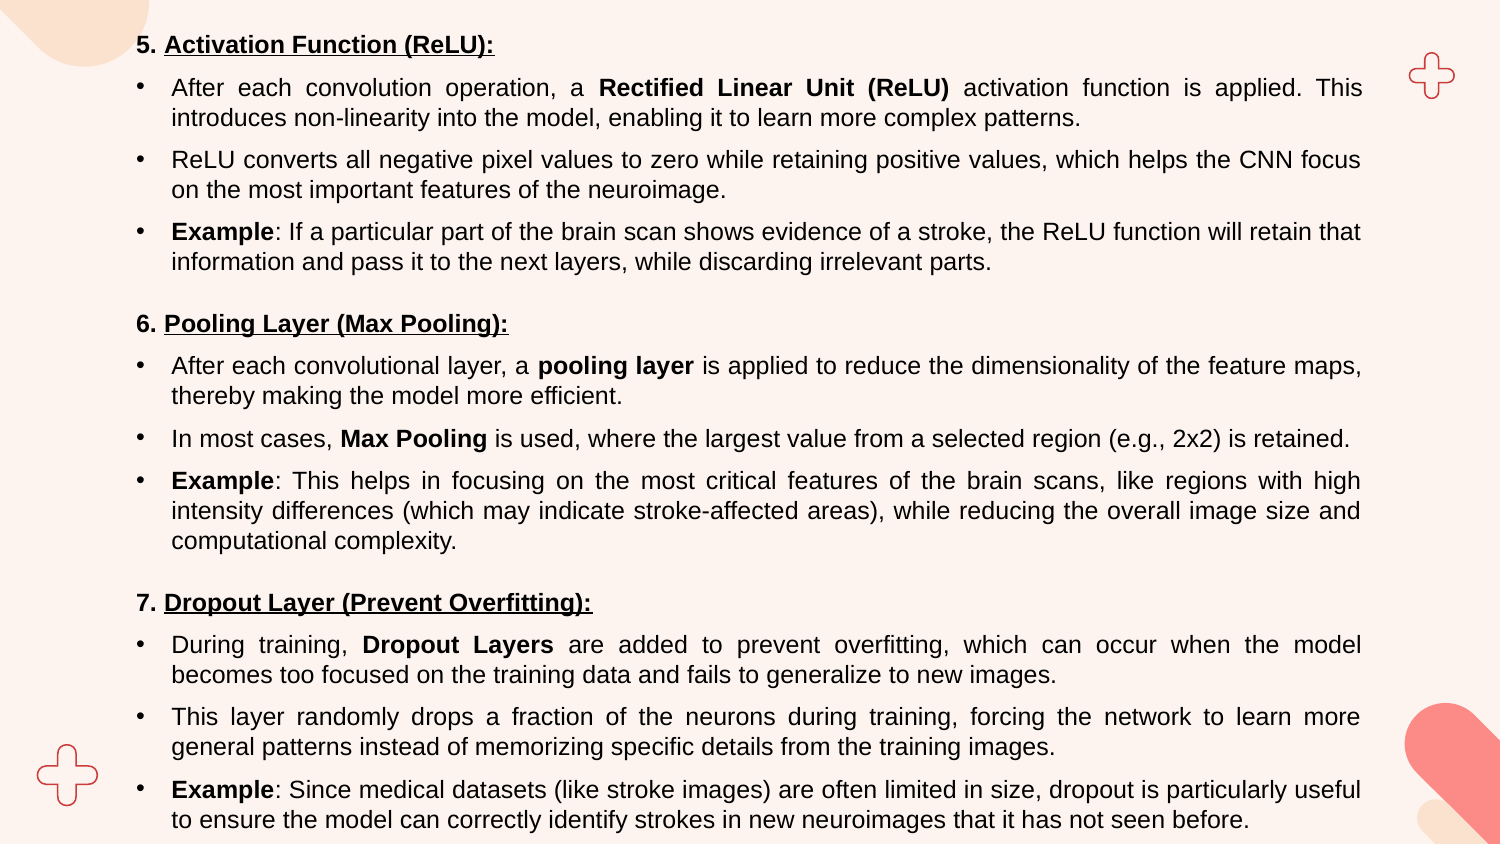

5. Activation Function (ReLU):
After each convolution operation, a Rectified Linear Unit (ReLU) activation function is applied. This introduces non-linearity into the model, enabling it to learn more complex patterns.
ReLU converts all negative pixel values to zero while retaining positive values, which helps the CNN focus on the most important features of the neuroimage.
Example: If a particular part of the brain scan shows evidence of a stroke, the ReLU function will retain that information and pass it to the next layers, while discarding irrelevant parts.
6. Pooling Layer (Max Pooling):
After each convolutional layer, a pooling layer is applied to reduce the dimensionality of the feature maps, thereby making the model more efficient.
In most cases, Max Pooling is used, where the largest value from a selected region (e.g., 2x2) is retained.
Example: This helps in focusing on the most critical features of the brain scans, like regions with high intensity differences (which may indicate stroke-affected areas), while reducing the overall image size and computational complexity.
7. Dropout Layer (Prevent Overfitting):
During training, Dropout Layers are added to prevent overfitting, which can occur when the model becomes too focused on the training data and fails to generalize to new images.
This layer randomly drops a fraction of the neurons during training, forcing the network to learn more general patterns instead of memorizing specific details from the training images.
Example: Since medical datasets (like stroke images) are often limited in size, dropout is particularly useful to ensure the model can correctly identify strokes in new neuroimages that it has not seen before.